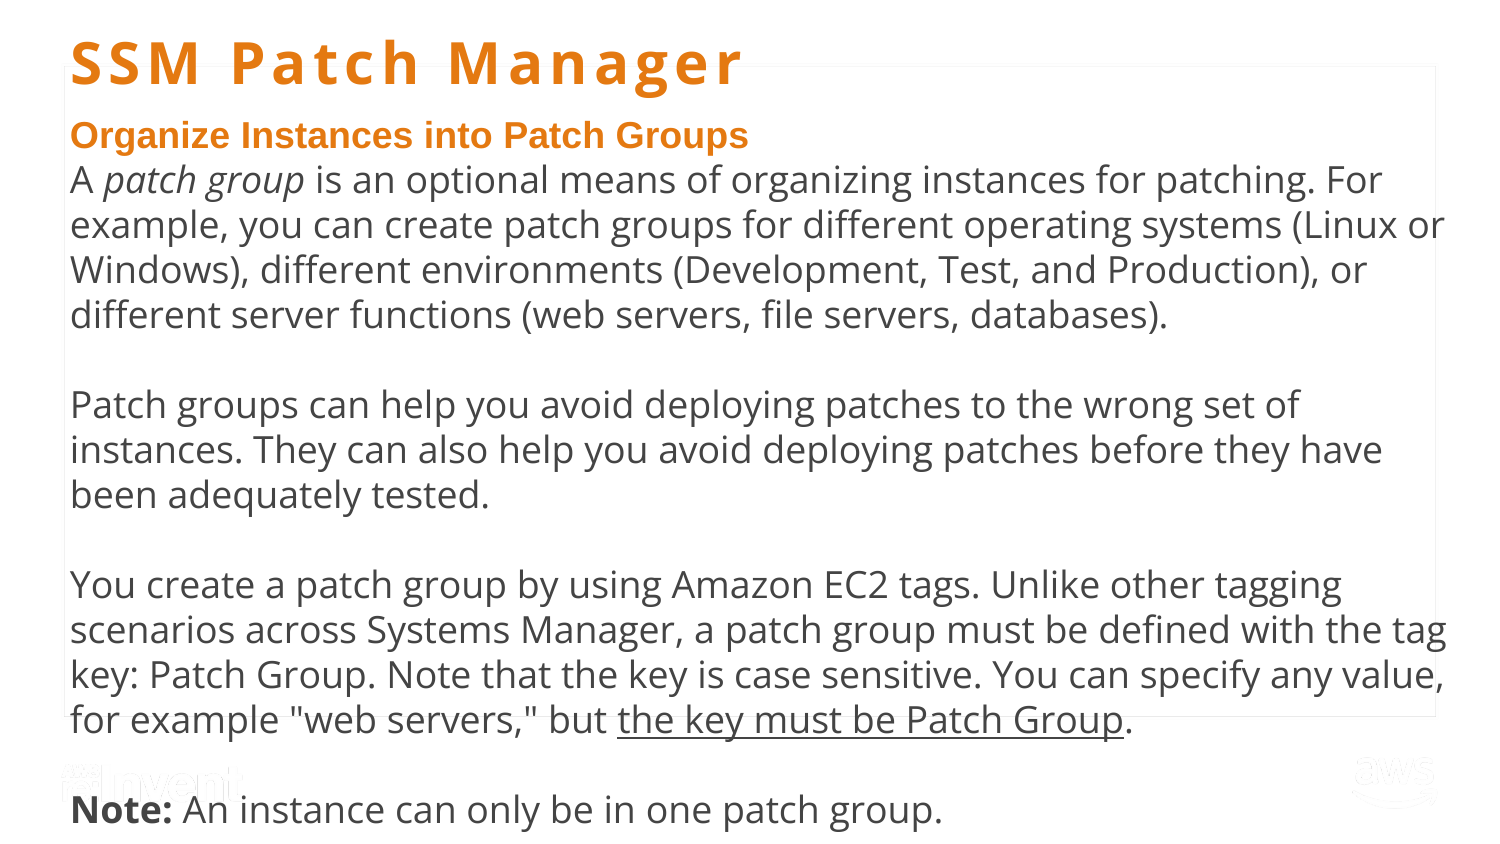

# SSM Patch Manager
Organize Instances into Patch Groups
A patch group is an optional means of organizing instances for patching. For example, you can create patch groups for different operating systems (Linux or Windows), different environments (Development, Test, and Production), or different server functions (web servers, file servers, databases).

Patch groups can help you avoid deploying patches to the wrong set of instances. They can also help you avoid deploying patches before they have been adequately tested.

You create a patch group by using Amazon EC2 tags. Unlike other tagging scenarios across Systems Manager, a patch group must be defined with the tag key: Patch Group. Note that the key is case sensitive. You can specify any value, for example "web servers," but the key must be Patch Group.

Note: An instance can only be in one patch group.